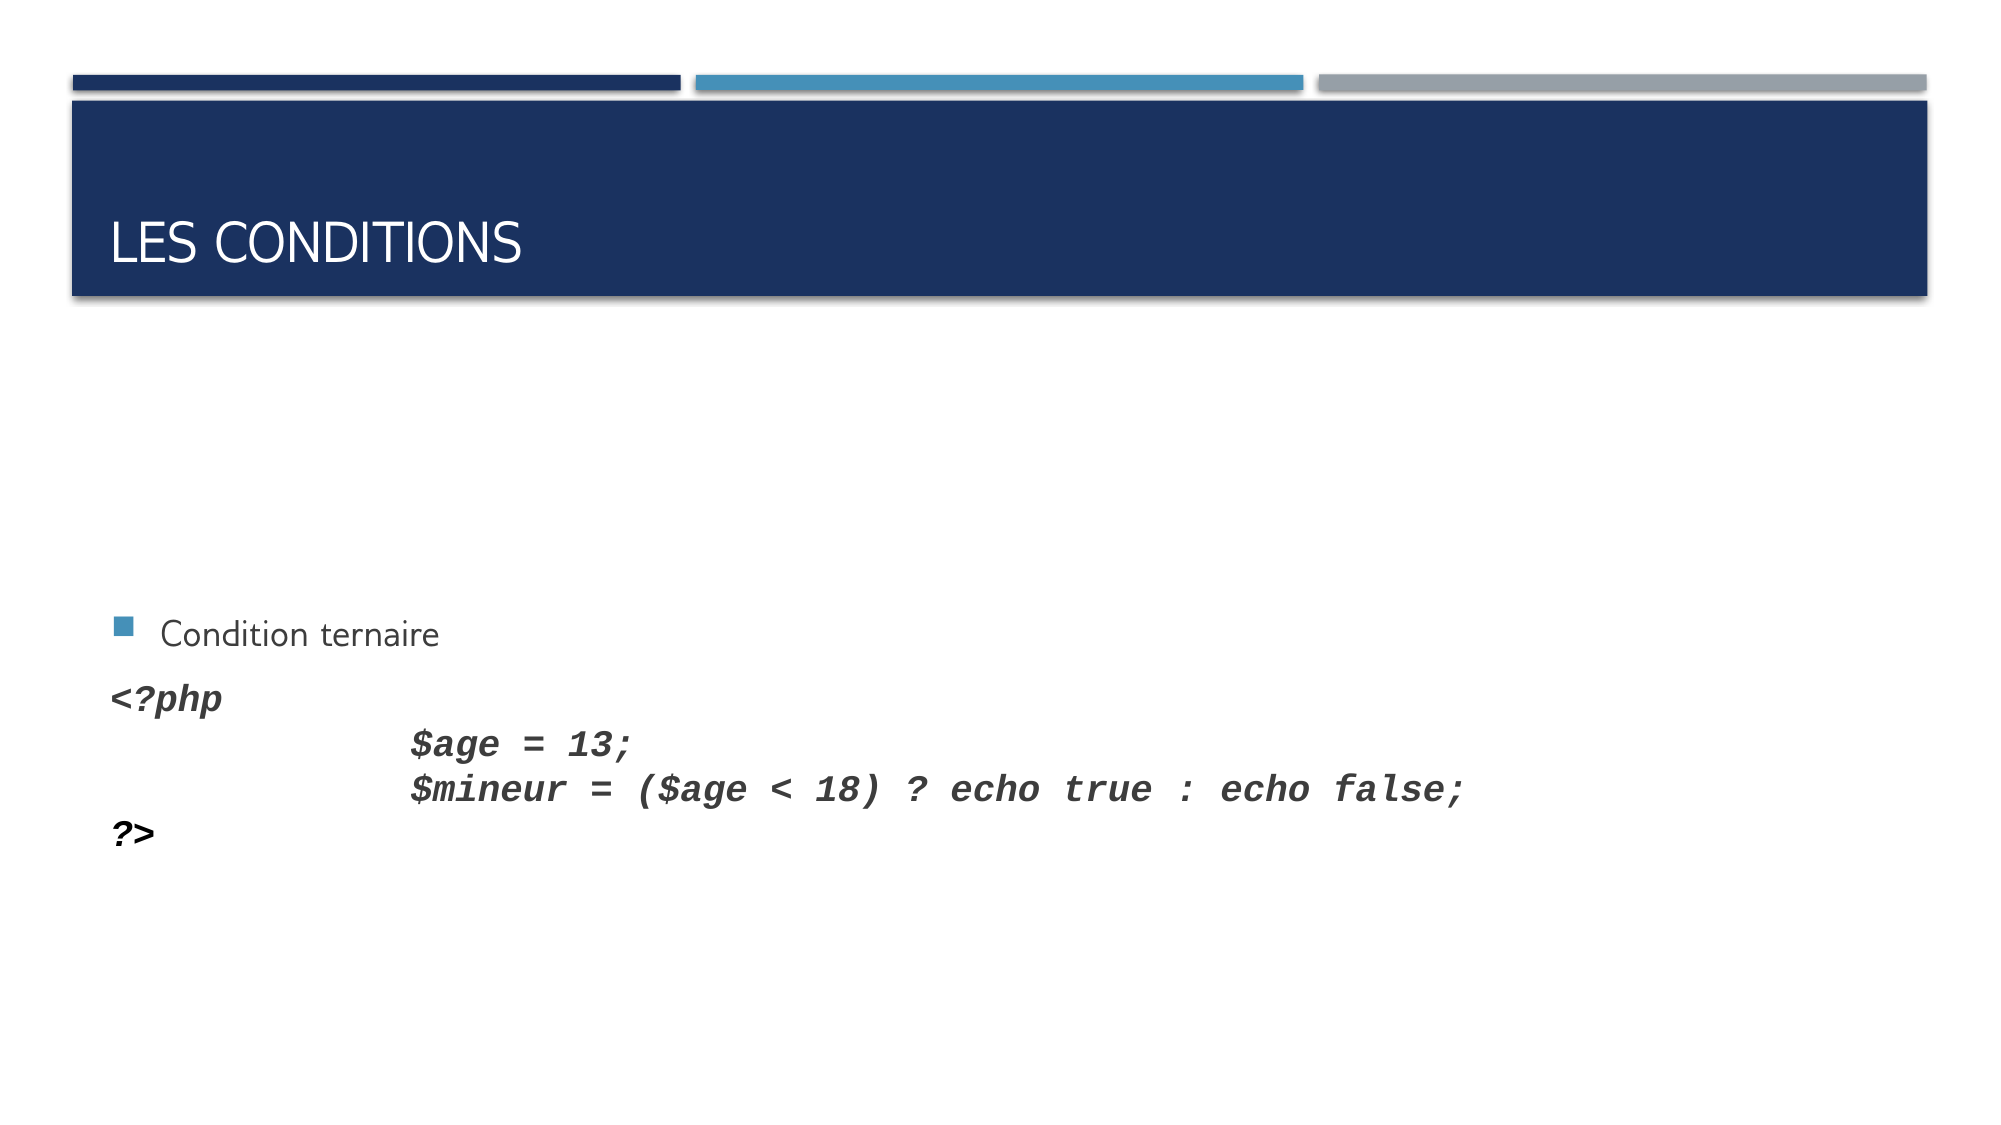

# LES CONDITIONS
Condition ternaire
<?php
		$age = 13;
		$mineur = ($age < 18) ? echo true : echo false;
?>